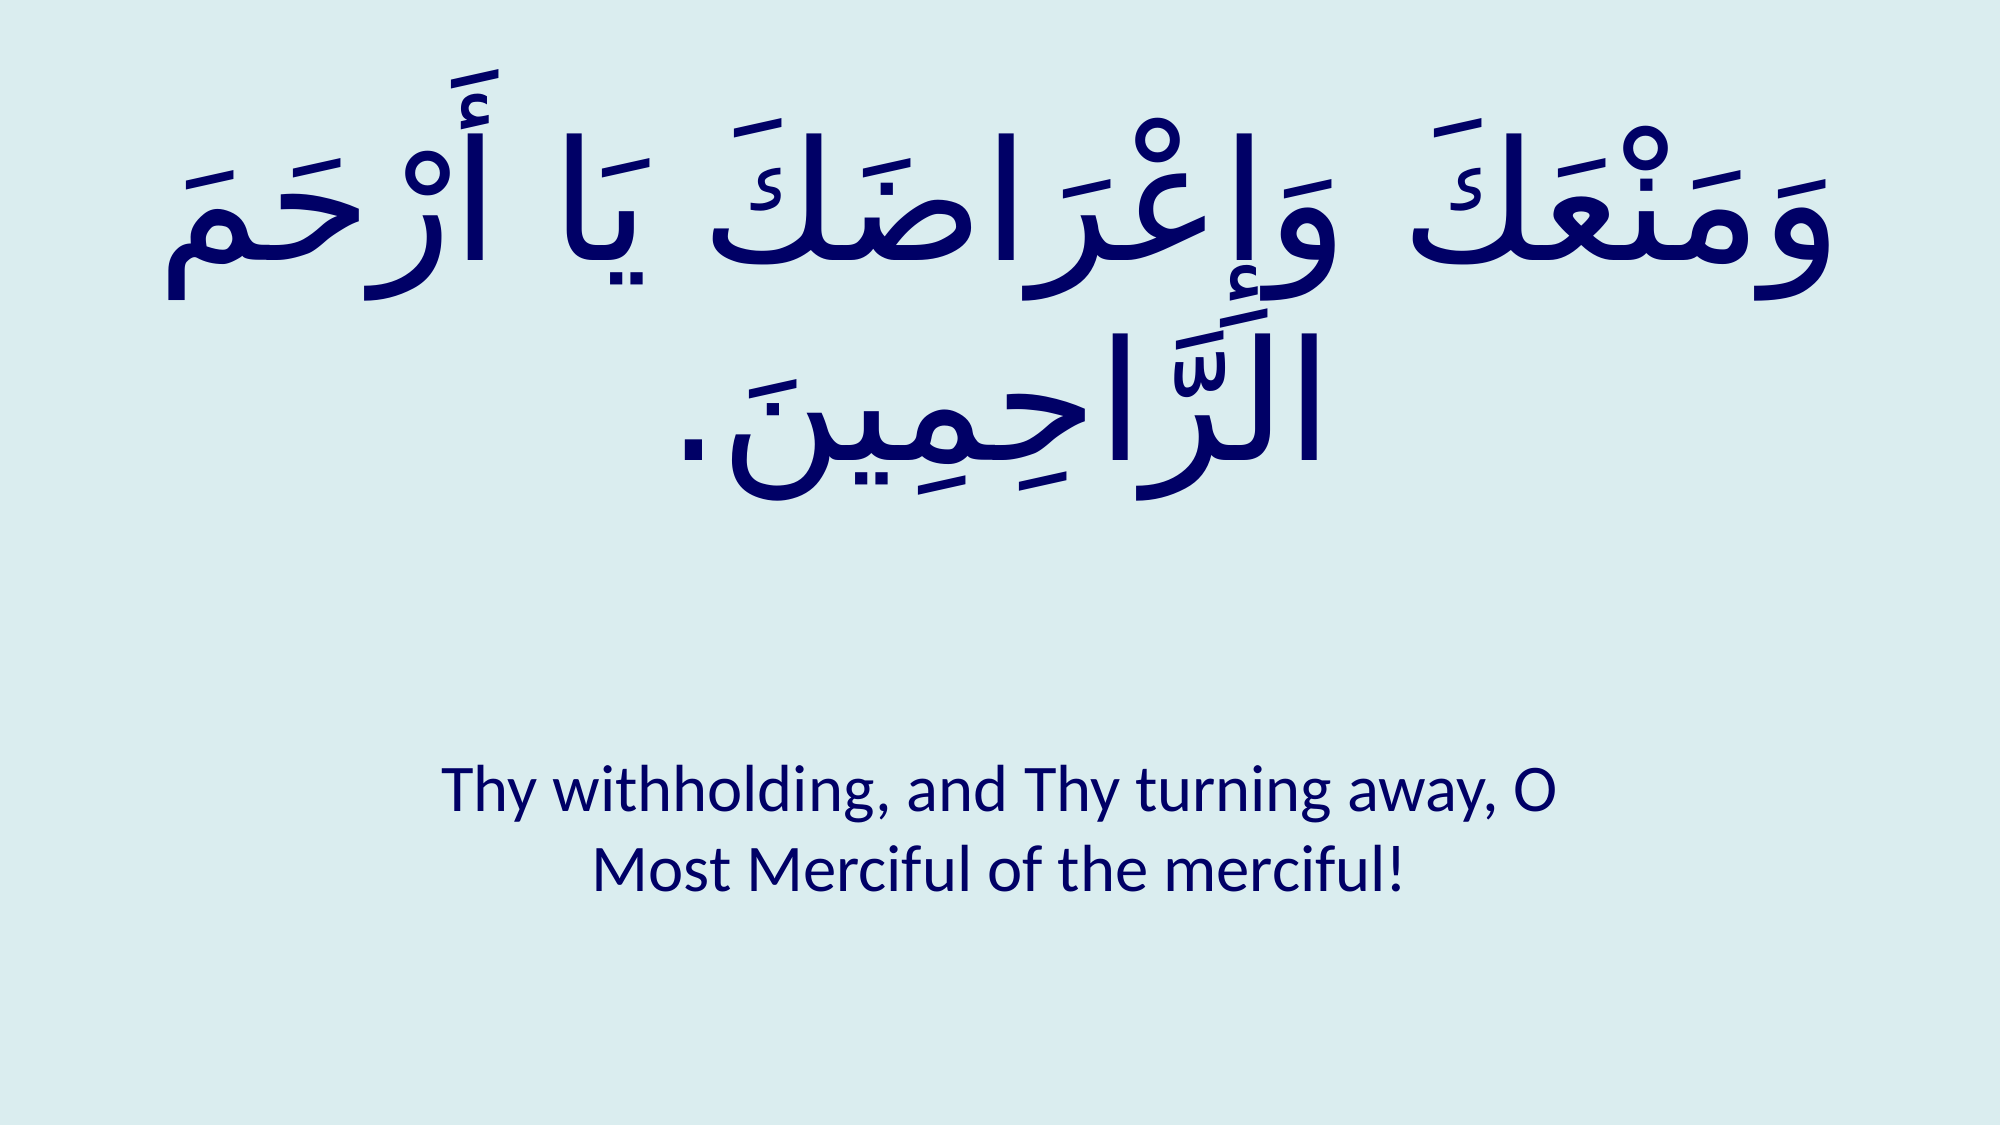

# وَمَنْعَكَ وَإِعْرَاضَكَ يَا أَرْحَمَ الرَّاحِمِينَ.
Thy withholding, and Thy turning away, O Most Merciful of the merciful!